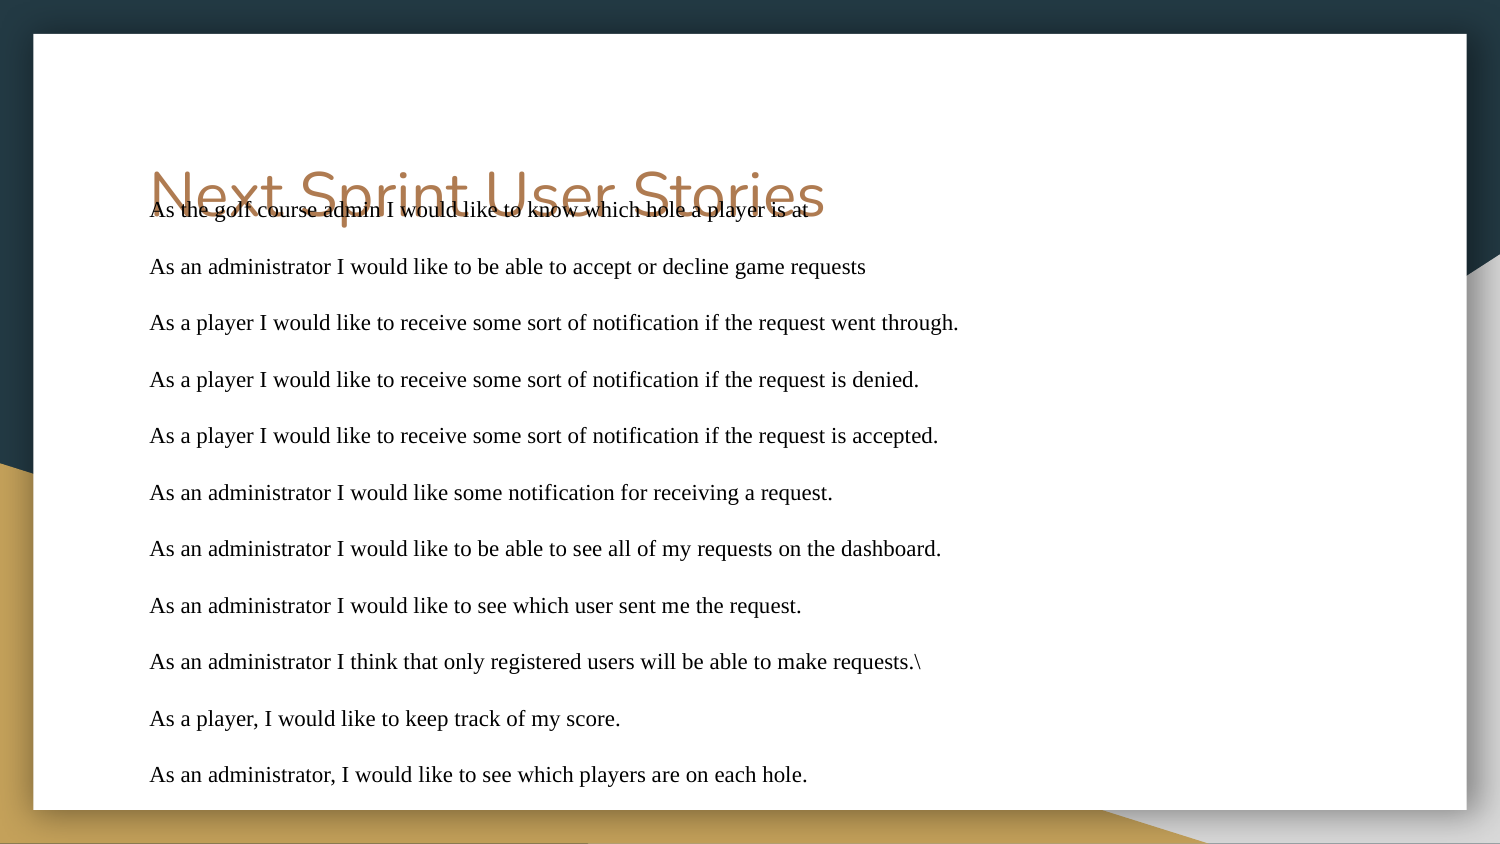

As the golf course admin I would like to know which hole a player is at
As an administrator I would like to be able to accept or decline game requests
As a player I would like to receive some sort of notification if the request went through.
As a player I would like to receive some sort of notification if the request is denied.
As a player I would like to receive some sort of notification if the request is accepted.
As an administrator I would like some notification for receiving a request.
As an administrator I would like to be able to see all of my requests on the dashboard.
As an administrator I would like to see which user sent me the request.
As an administrator I think that only registered users will be able to make requests.\
As a player, I would like to keep track of my score.
As an administrator, I would like to see which players are on each hole.
# Next Sprint User Stories